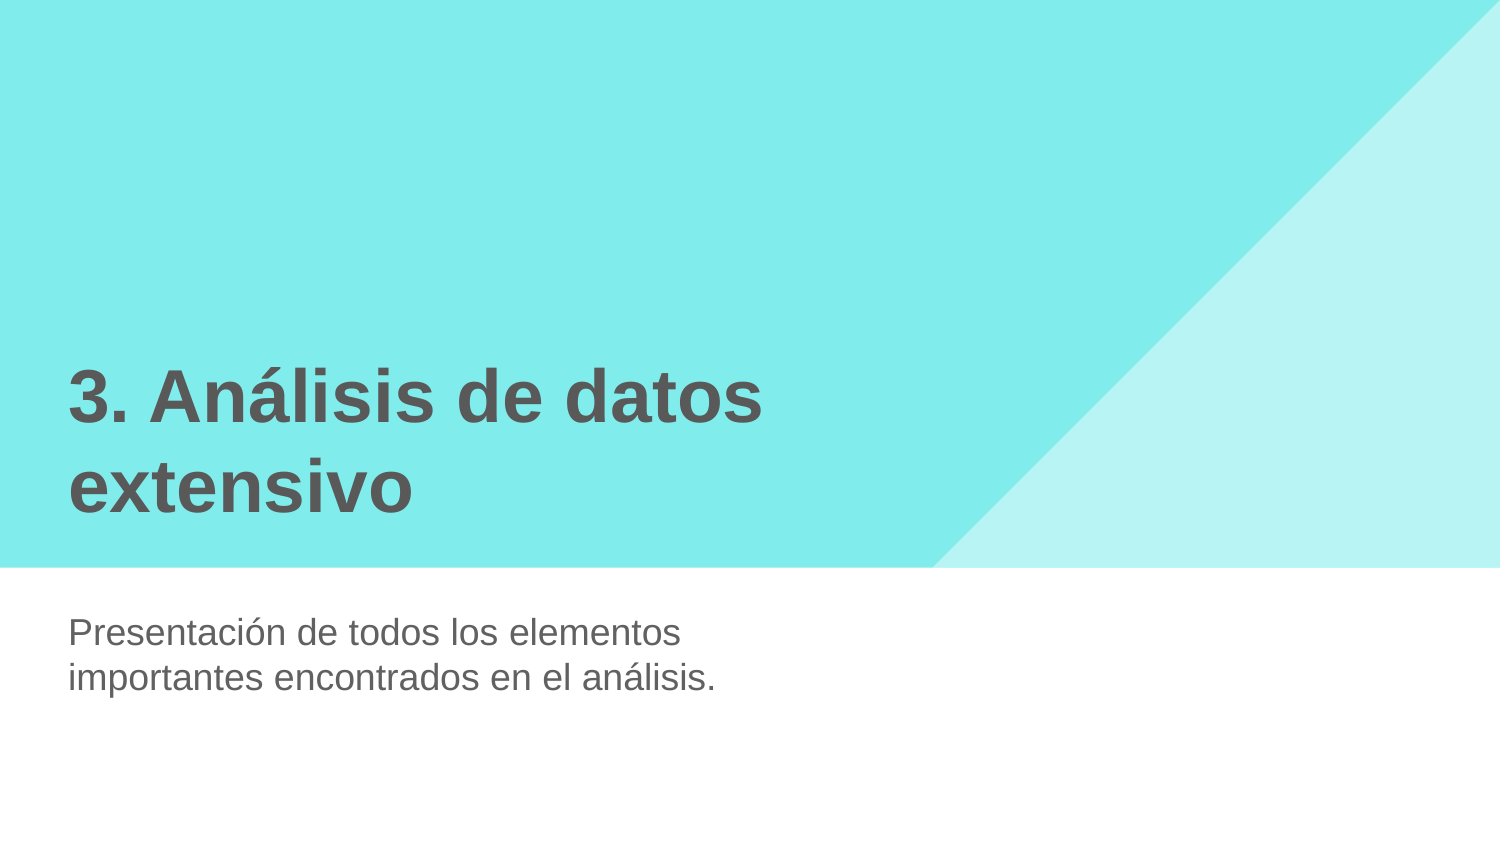

# 3. Análisis de datos extensivo
Presentación de todos los elementos importantes encontrados en el análisis.